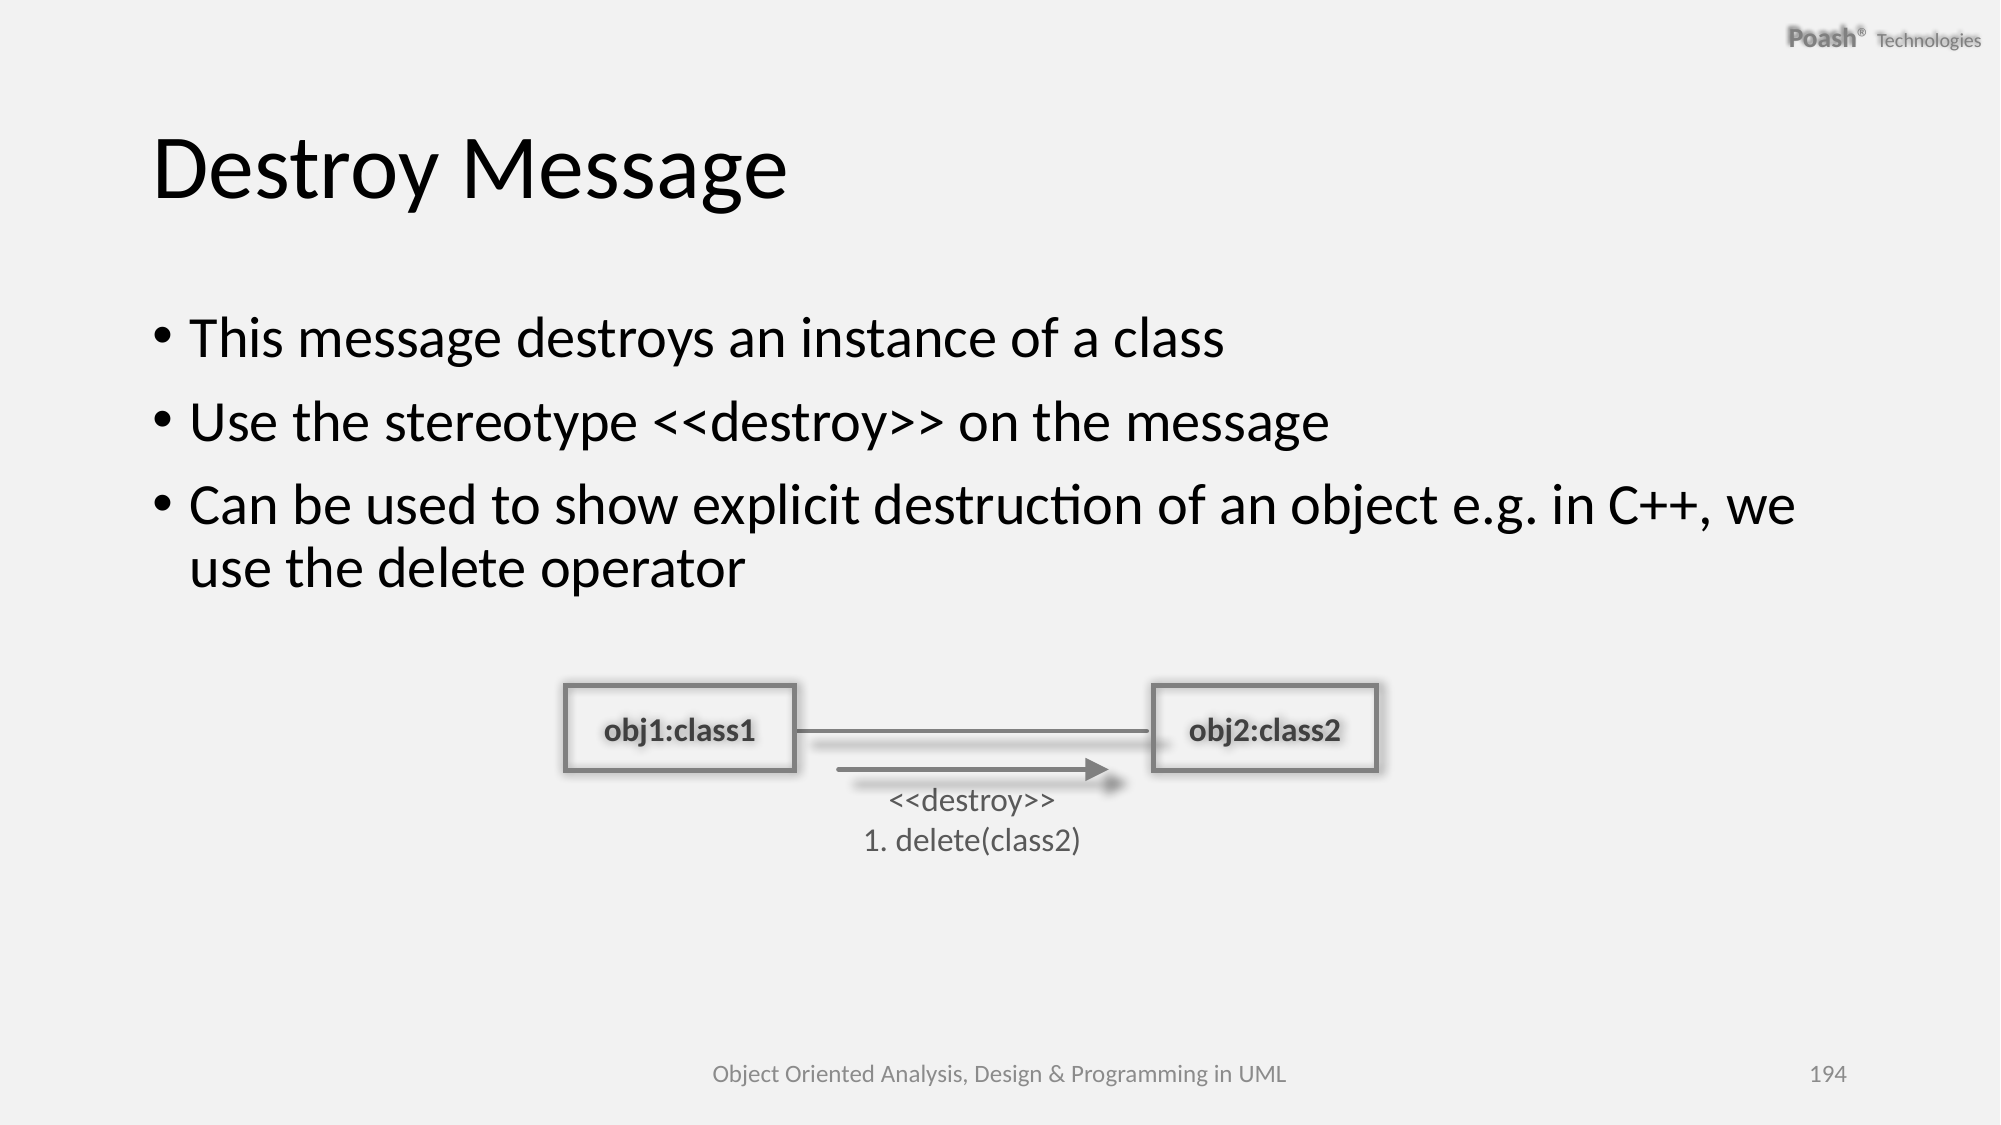

# Destroy Message
This message destroys an instance of a class
Use the stereotype <<destroy>> on the message
Can be used to show explicit destruction of an object e.g. in C++, we use the delete operator
obj1:class1
obj2:class2
<<destroy>>
1. delete(class2)
Object Oriented Analysis, Design & Programming in UML
194